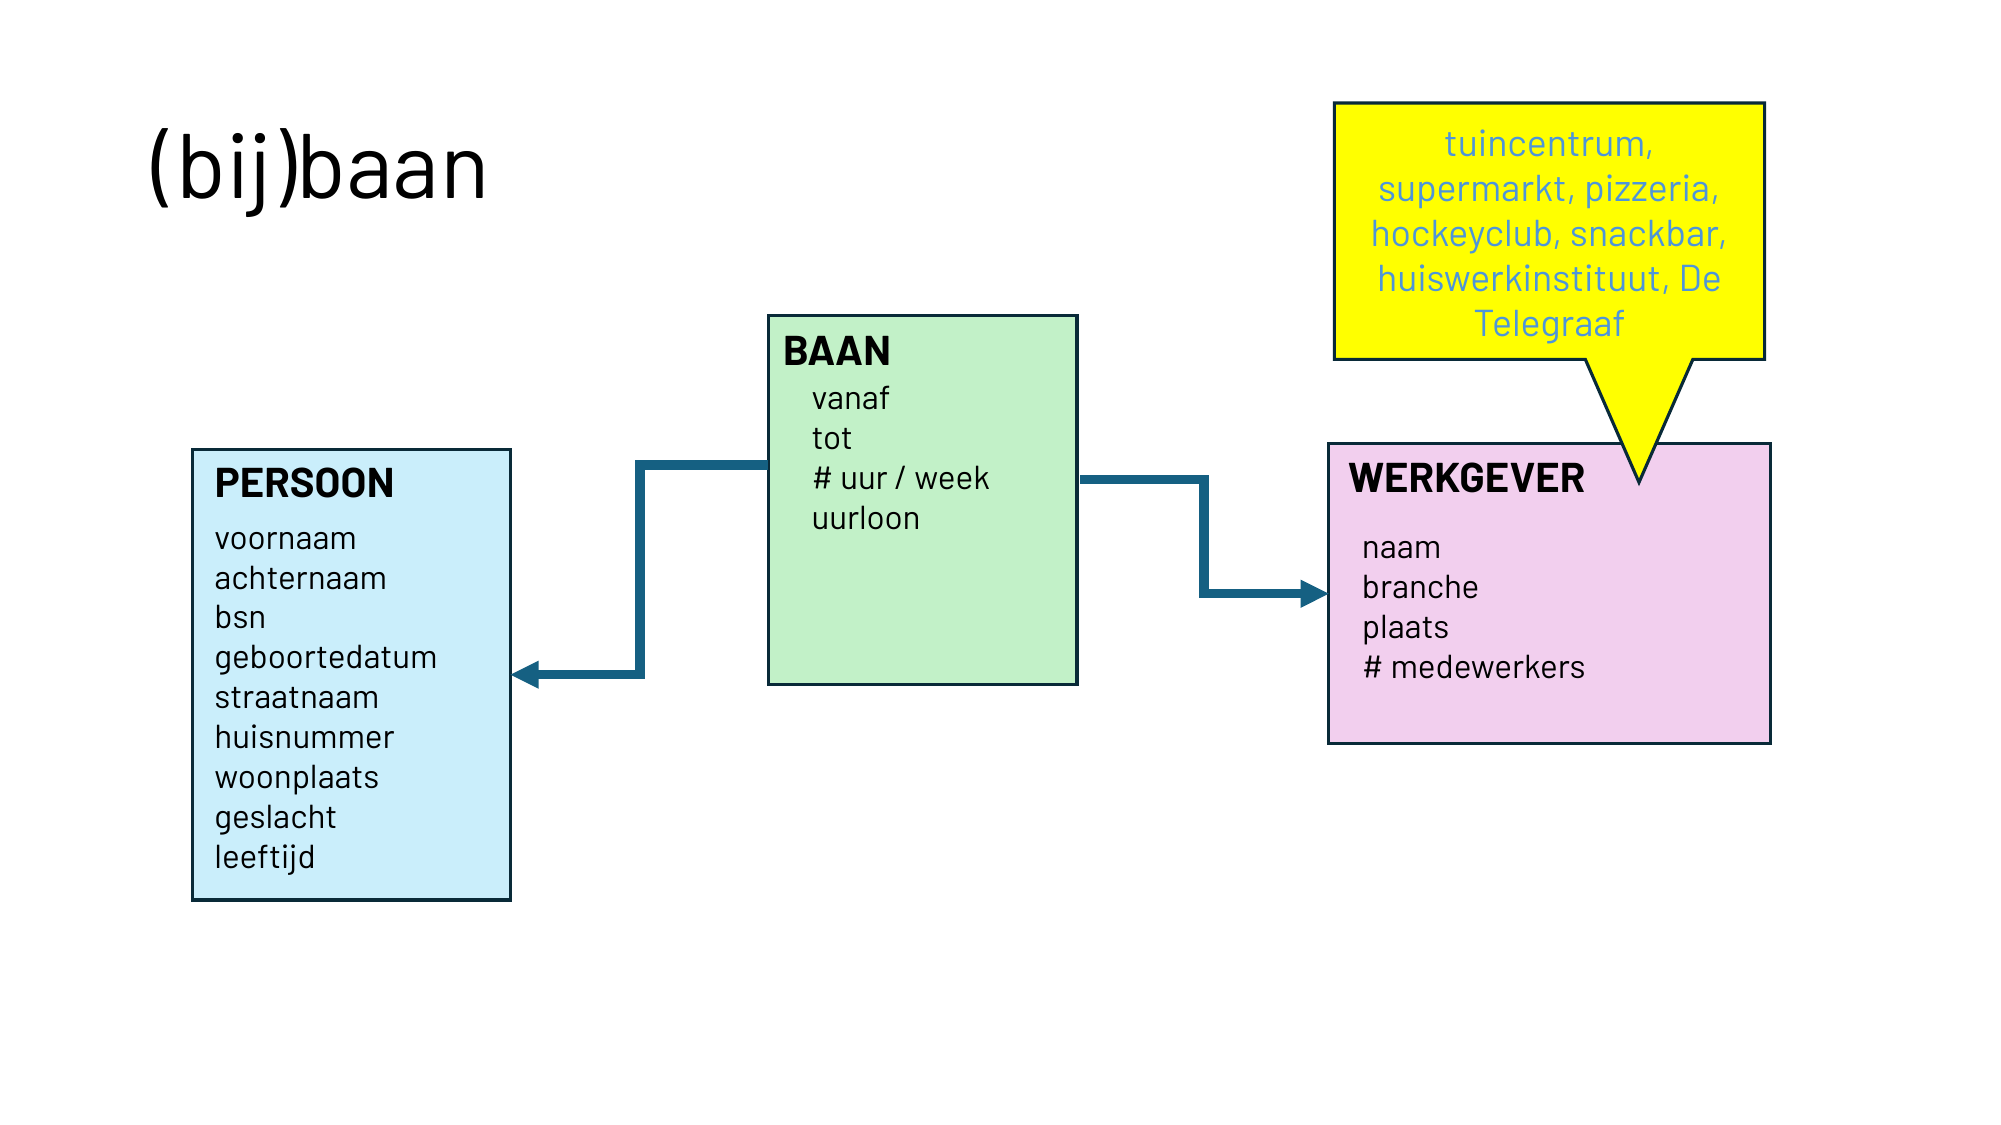

# (bij)baan
tuincentrum, supermarkt, pizzeria, hockeyclub, snackbar, huiswerkinstituut, De Telegraaf

BAAN
vanaf
tot
# uur / week
uurloon

WERKGEVER

PERSOON

voornaam
achternaam
bsn
geboortedatum
straatnaam
huisnummer
woonplaats
geslacht
leeftijd

naam
branche
plaats
# medewerkers